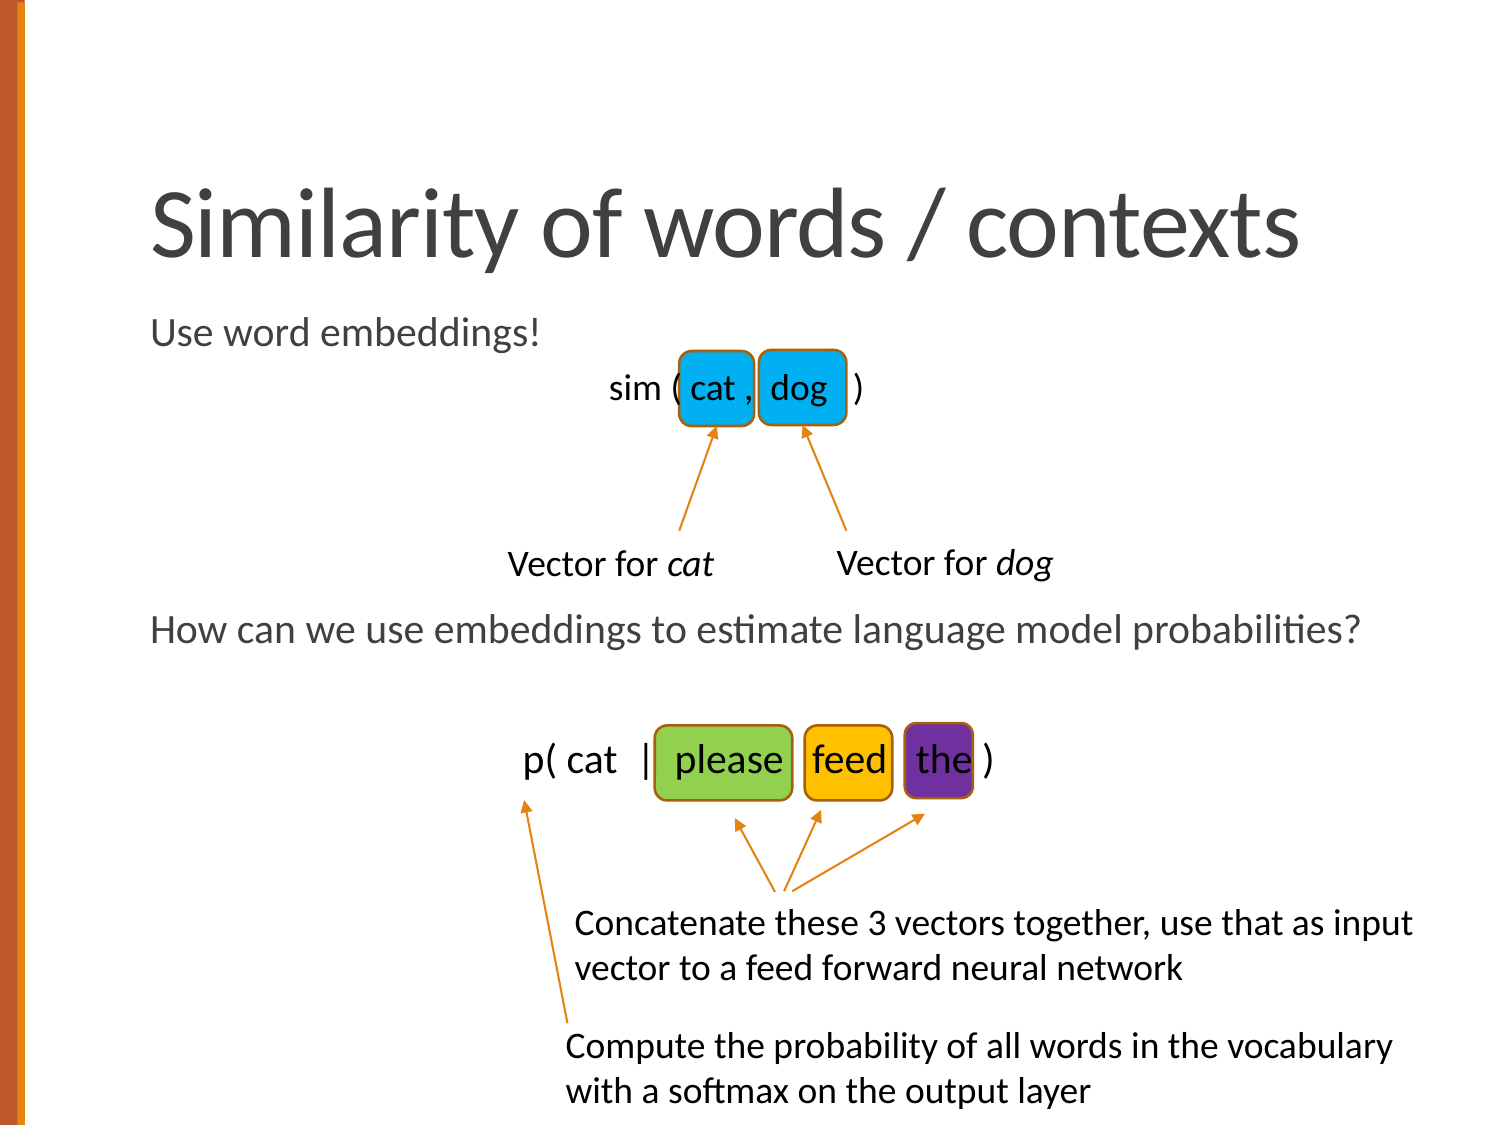

# Similarity of words / contexts
Use word embeddings!

How can we use embeddings to estimate language model probabilities?

sim ( cat ,  dog   )
Vector for dog
Vector for cat

p( cat  |  please   feed   the )

Concatenate these 3 vectors together, use that as input
vector to a feed forward neural network
Compute the probability of all words in the vocabulary with a softmax on the output layer